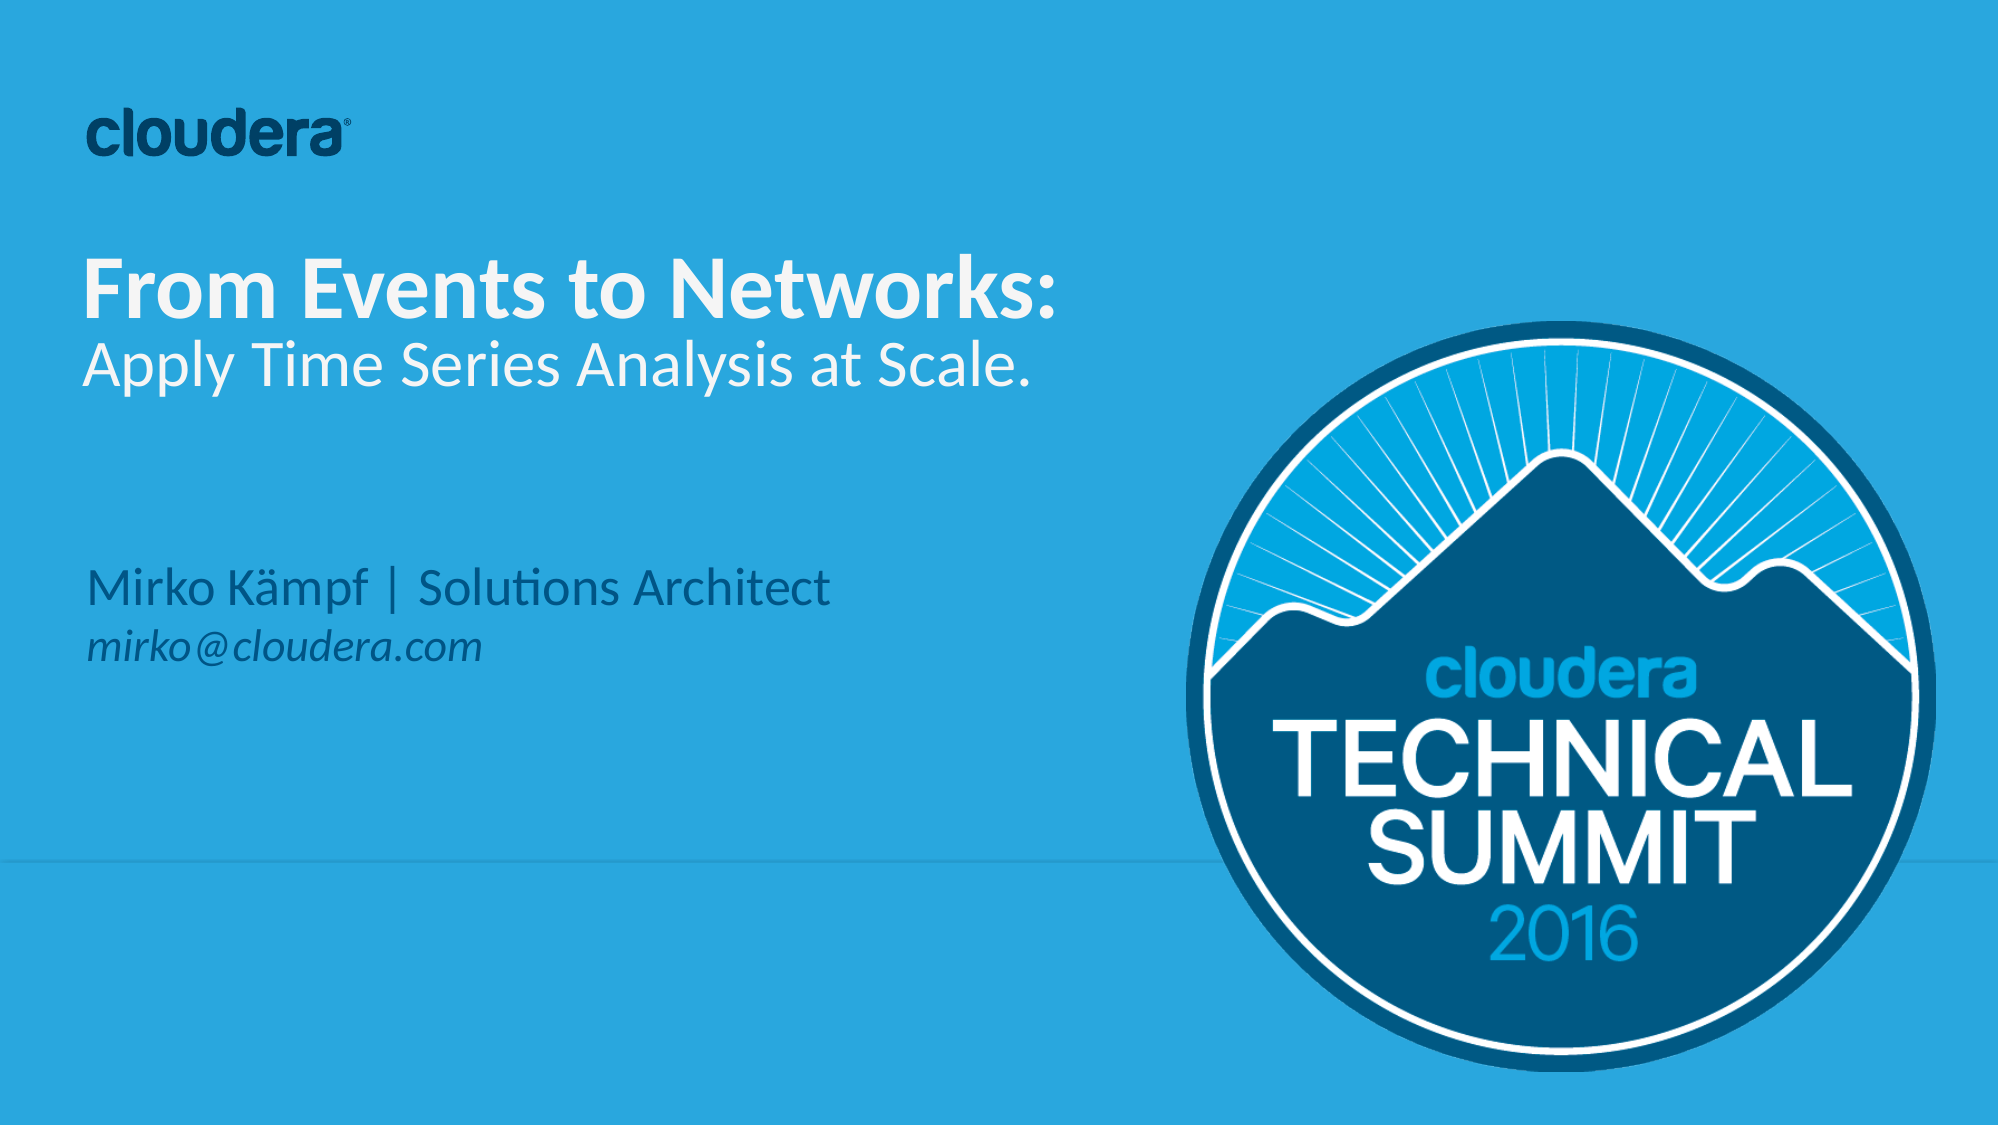

# From Events to Networks: Apply Time Series Analysis at Scale.
Mirko Kämpf | Solutions Architect
mirko@cloudera.com